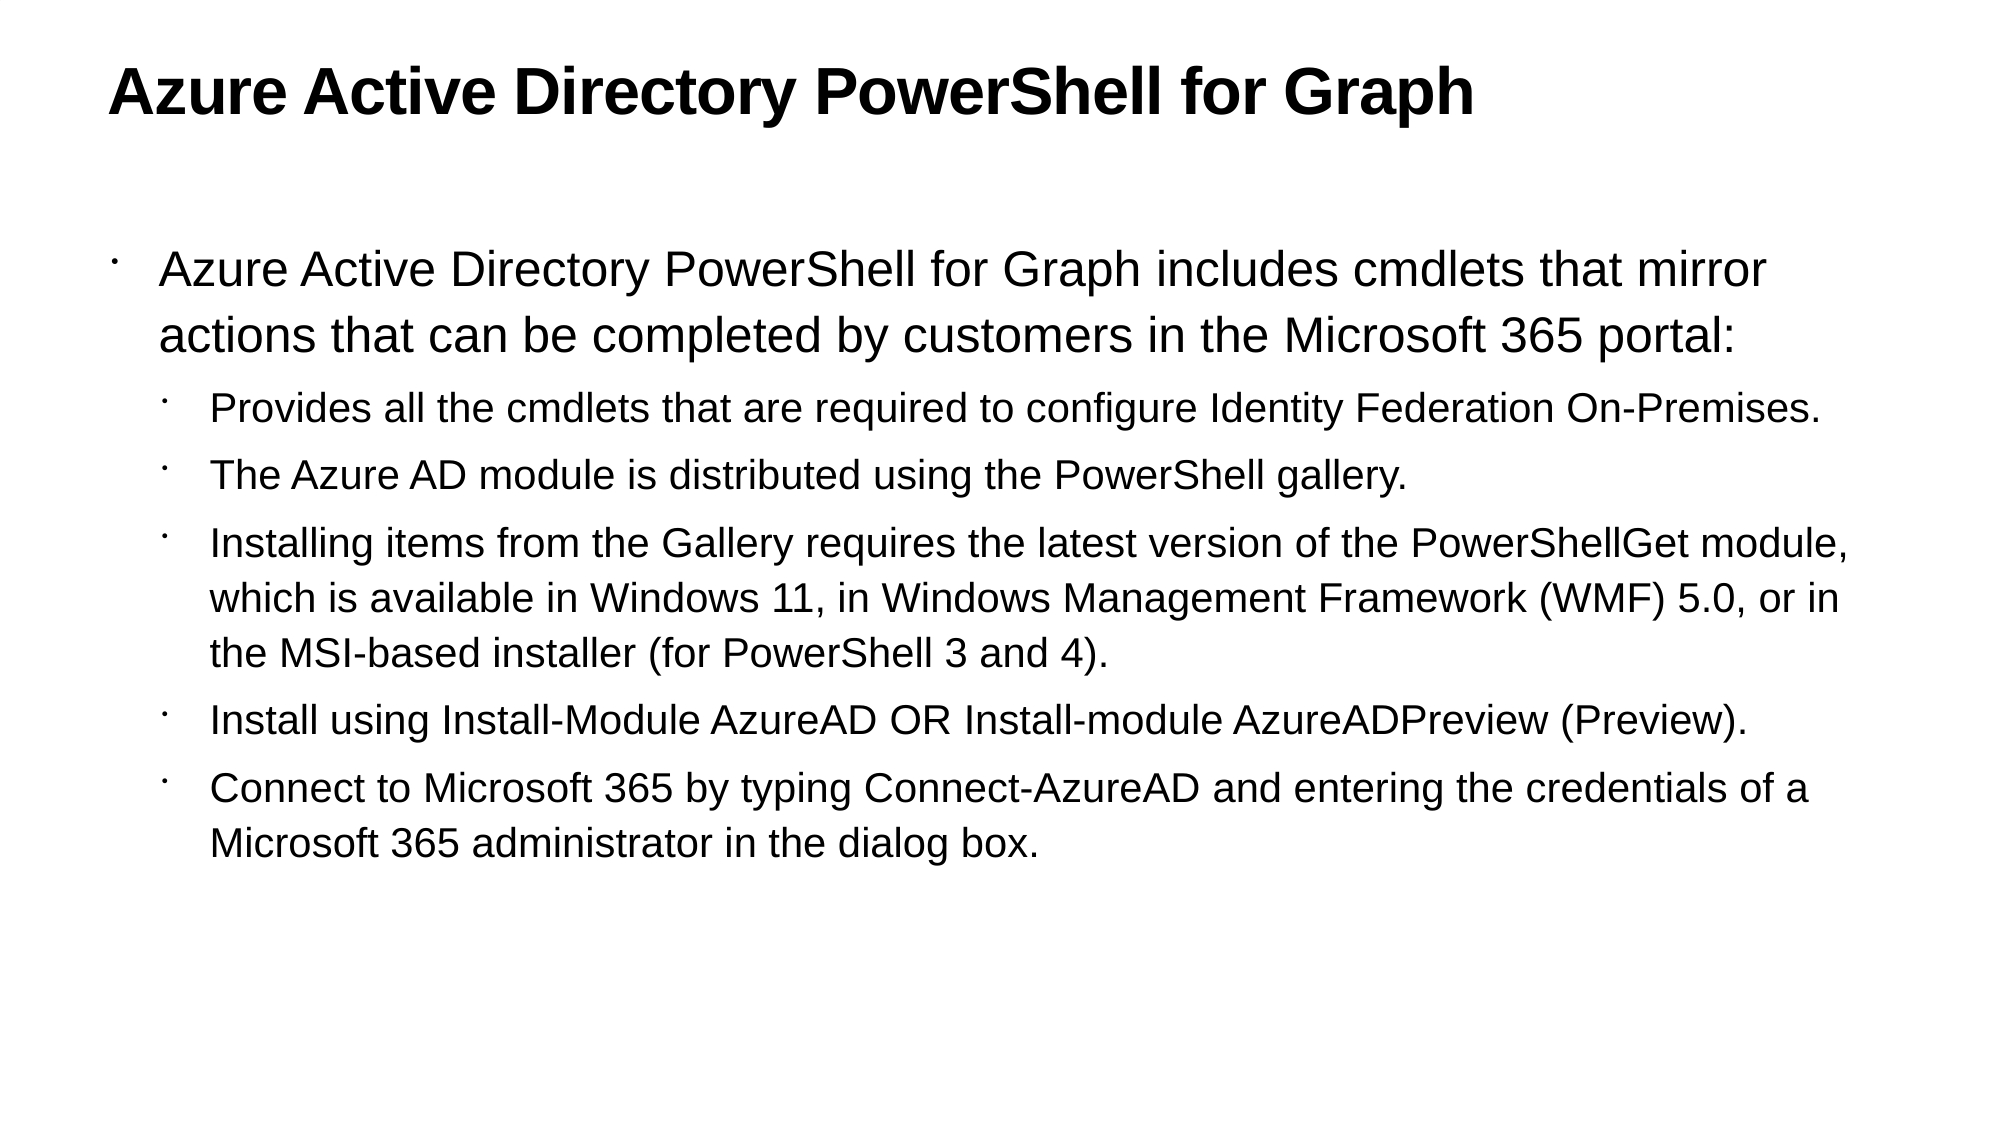

# Azure Active Directory PowerShell for Graph
Azure Active Directory PowerShell for Graph includes cmdlets that mirror actions that can be completed by customers in the Microsoft 365 portal:
Provides all the cmdlets that are required to configure Identity Federation On-Premises.
The Azure AD module is distributed using the PowerShell gallery.
Installing items from the Gallery requires the latest version of the PowerShellGet module, which is available in Windows 11, in Windows Management Framework (WMF) 5.0, or in the MSI-based installer (for PowerShell 3 and 4).
Install using Install-Module AzureAD OR Install-module AzureADPreview (Preview).
Connect to Microsoft 365 by typing Connect-AzureAD and entering the credentials of a Microsoft 365 administrator in the dialog box.